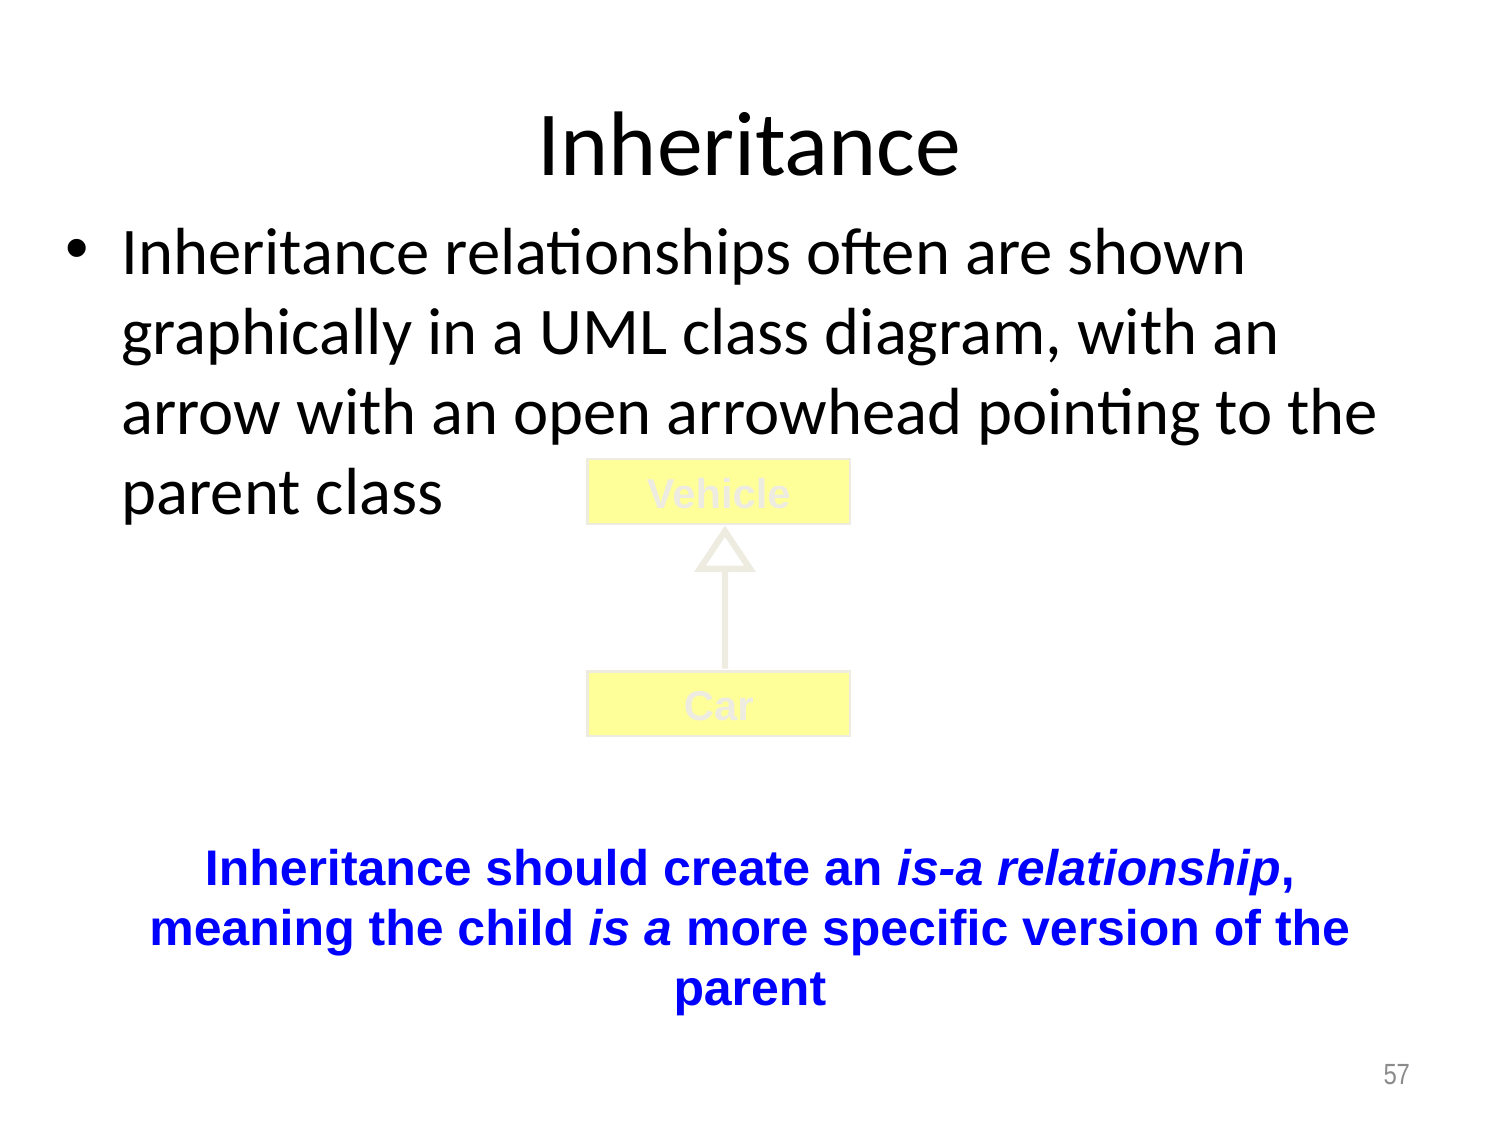

# Inheritance
Inheritance relationships often are shown graphically in a UML class diagram, with an arrow with an open arrowhead pointing to the parent class

Vehicle

Car
Inheritance should create an is-a relationship, meaning the child is a more specific version of the parent
57